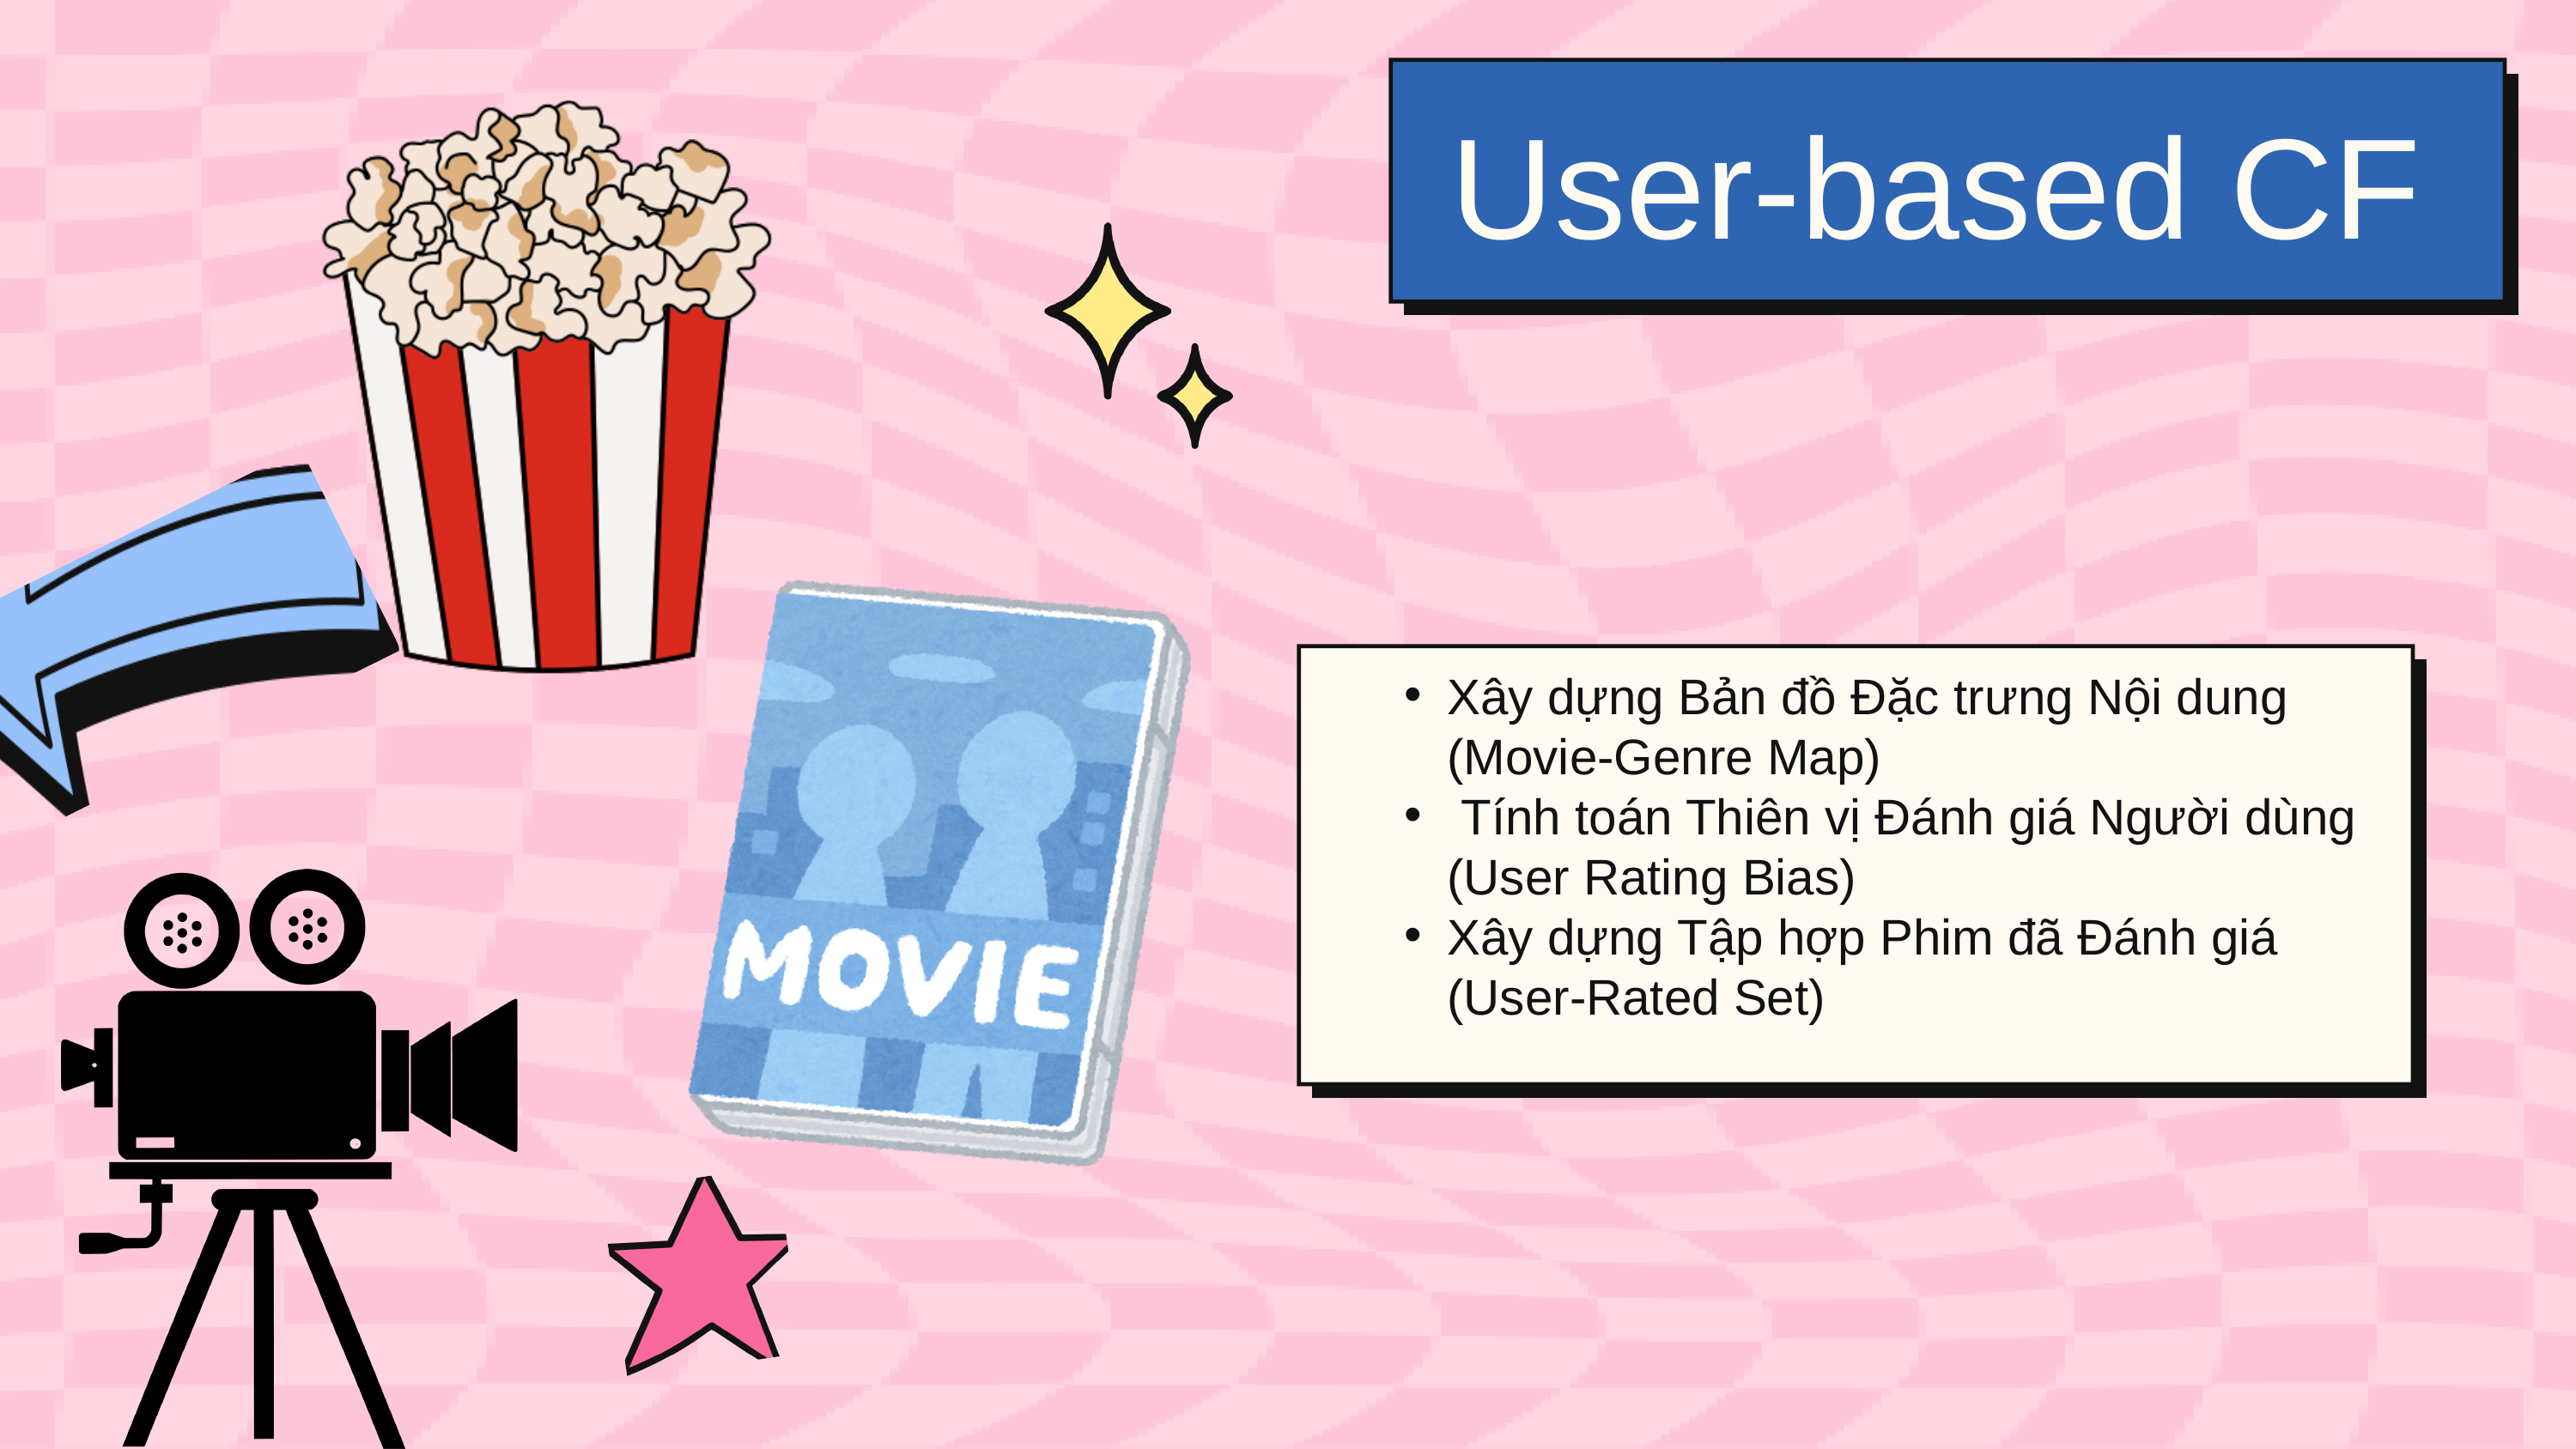

User-based CF

Xây dựng Bản đồ Đặc trưng Nội dung (Movie-Genre Map)
 Tính toán Thiên vị Đánh giá Người dùng (User Rating Bias)
Xây dựng Tập hợp Phim đã Đánh giá (User-Rated Set)